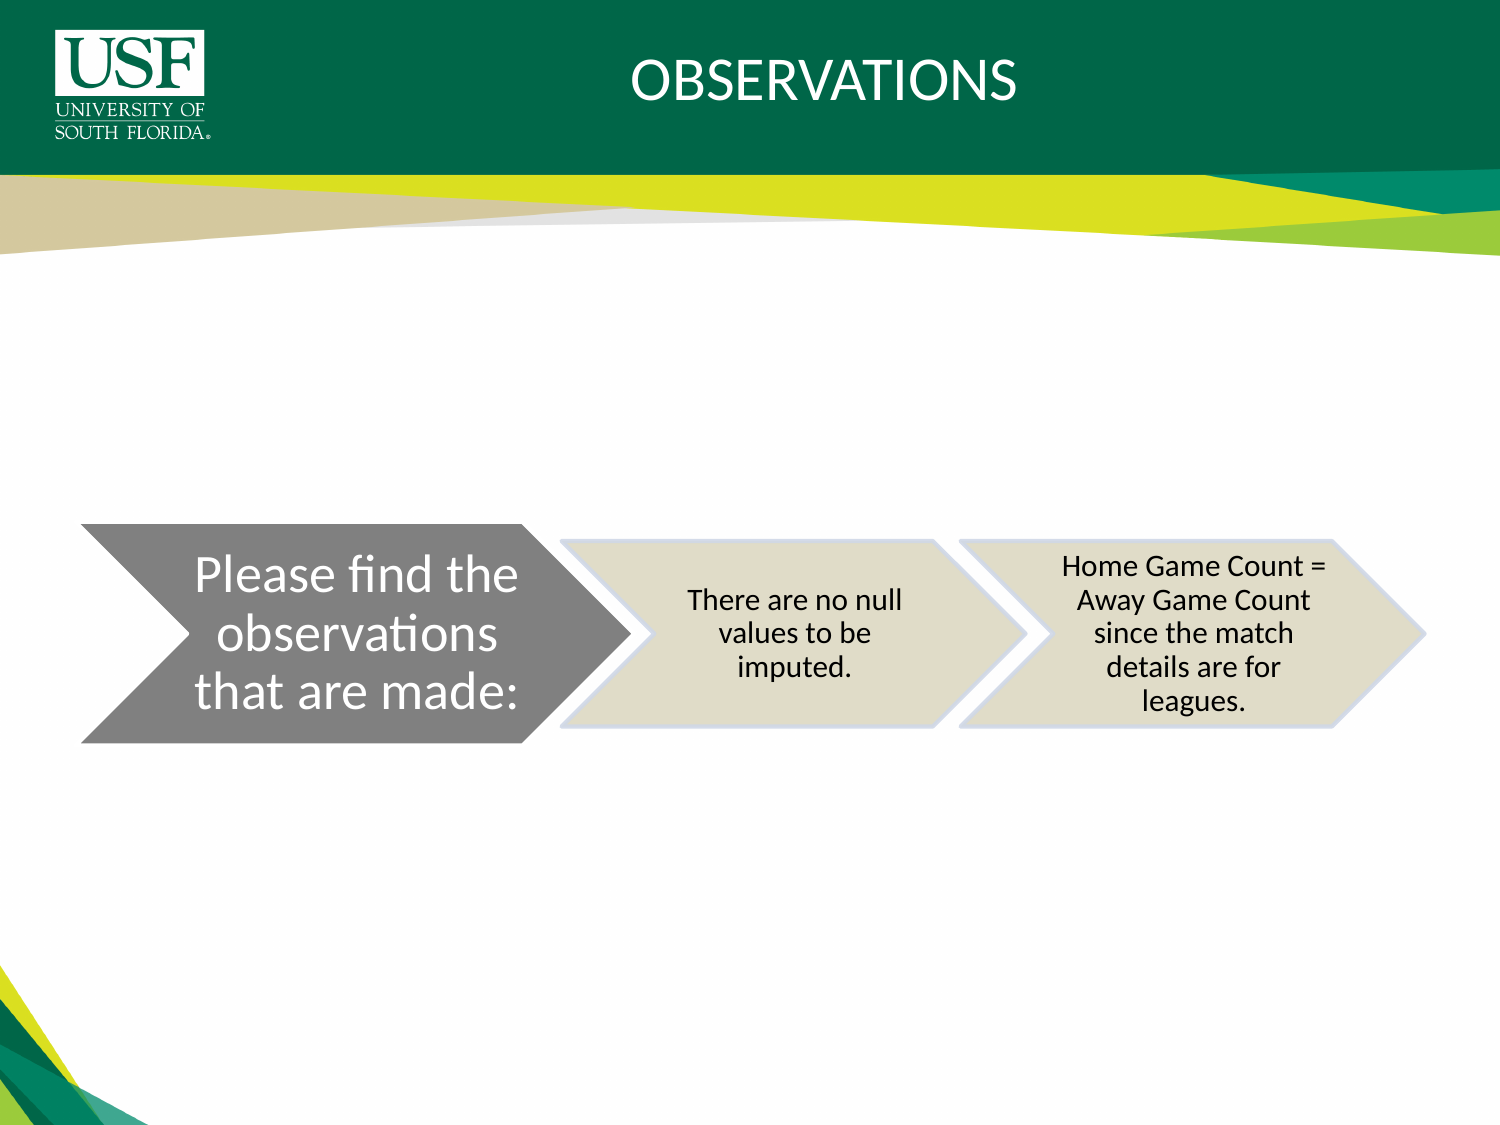

# Observations
Please find the observations that are made:
There are no null values to be imputed.
Home Game Count = Away Game Count since the match details are for leagues.